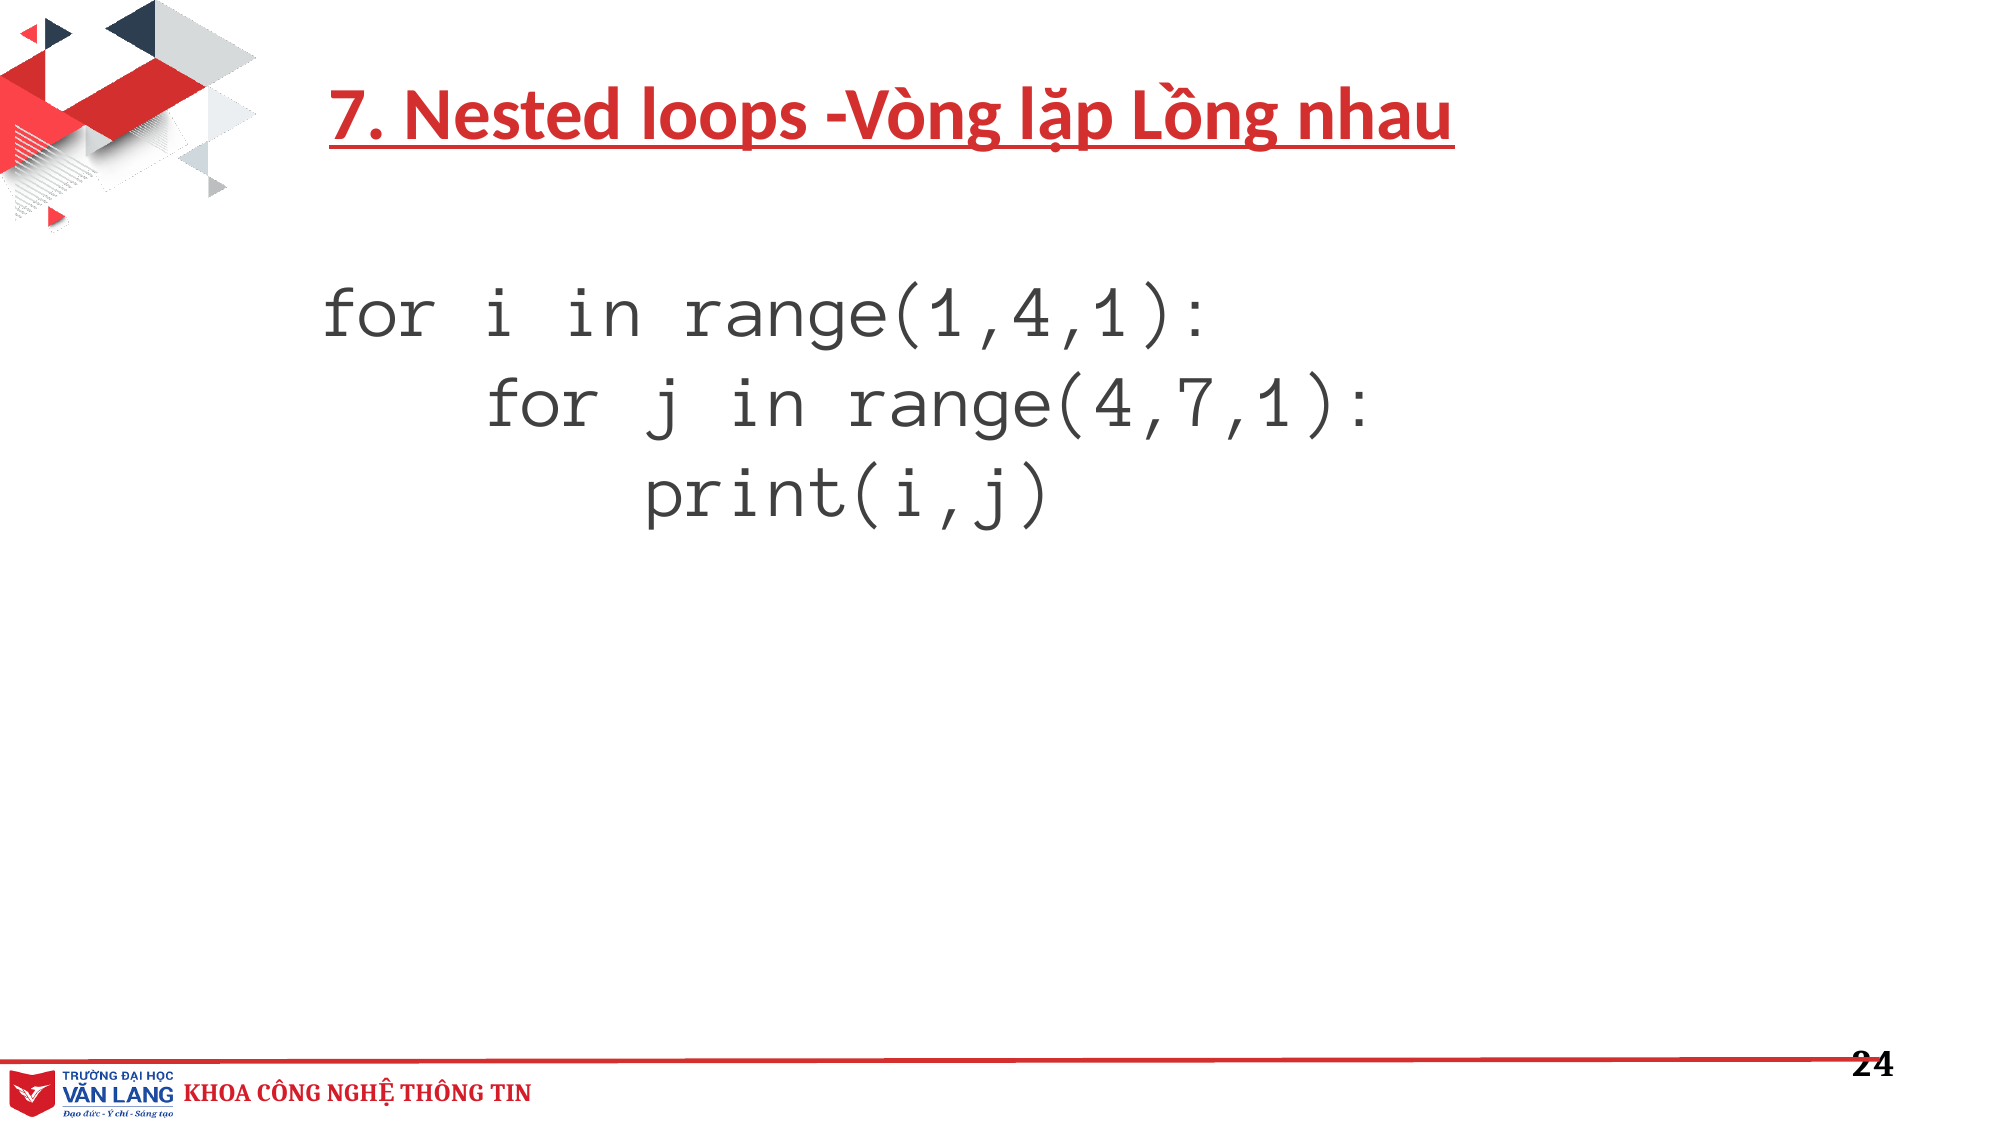

7. Nested loops -Vòng lặp Lồng nhau

for i in range(1,4,1):
    for j in range(4,7,1):
        print(i,j)